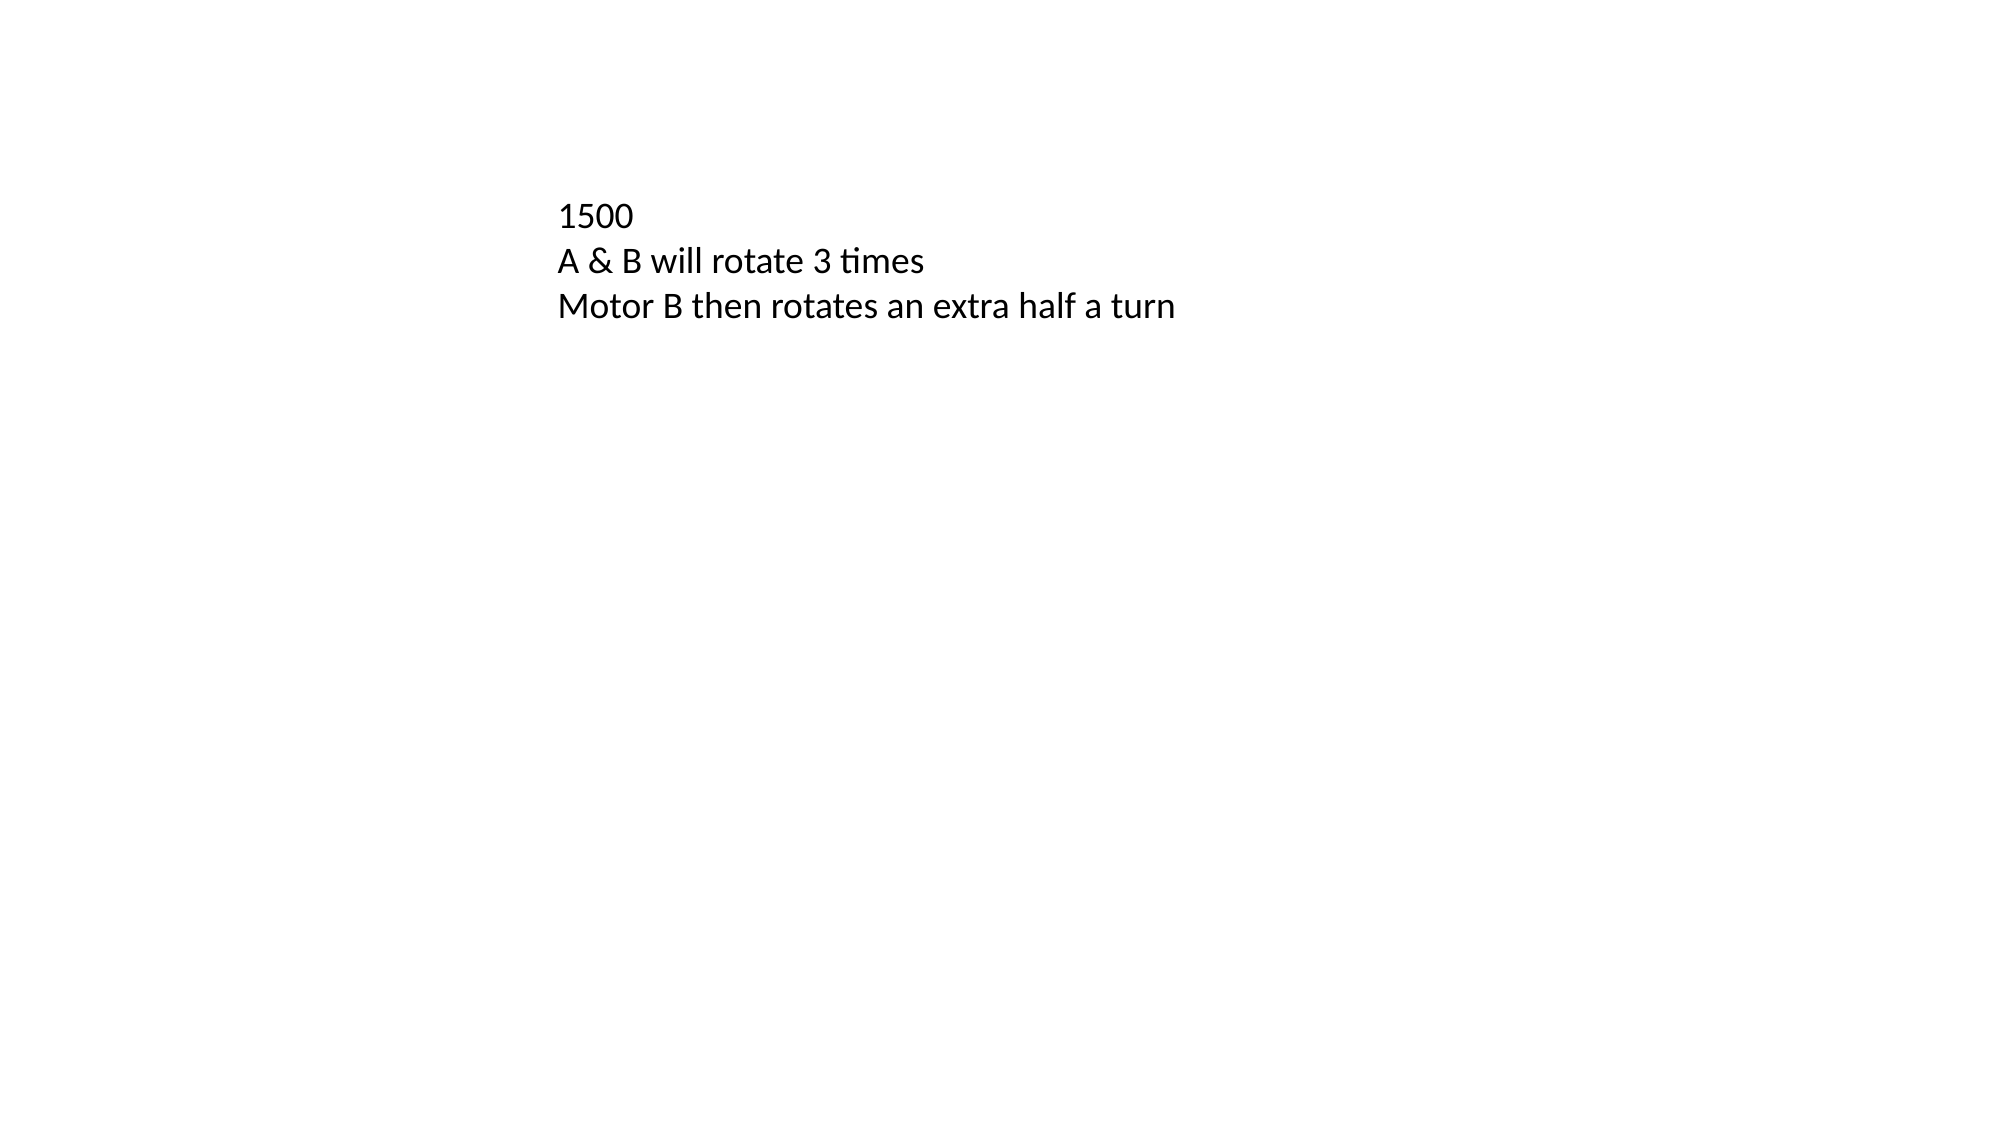

1500
A & B will rotate 3 times
Motor B then rotates an extra half a turn